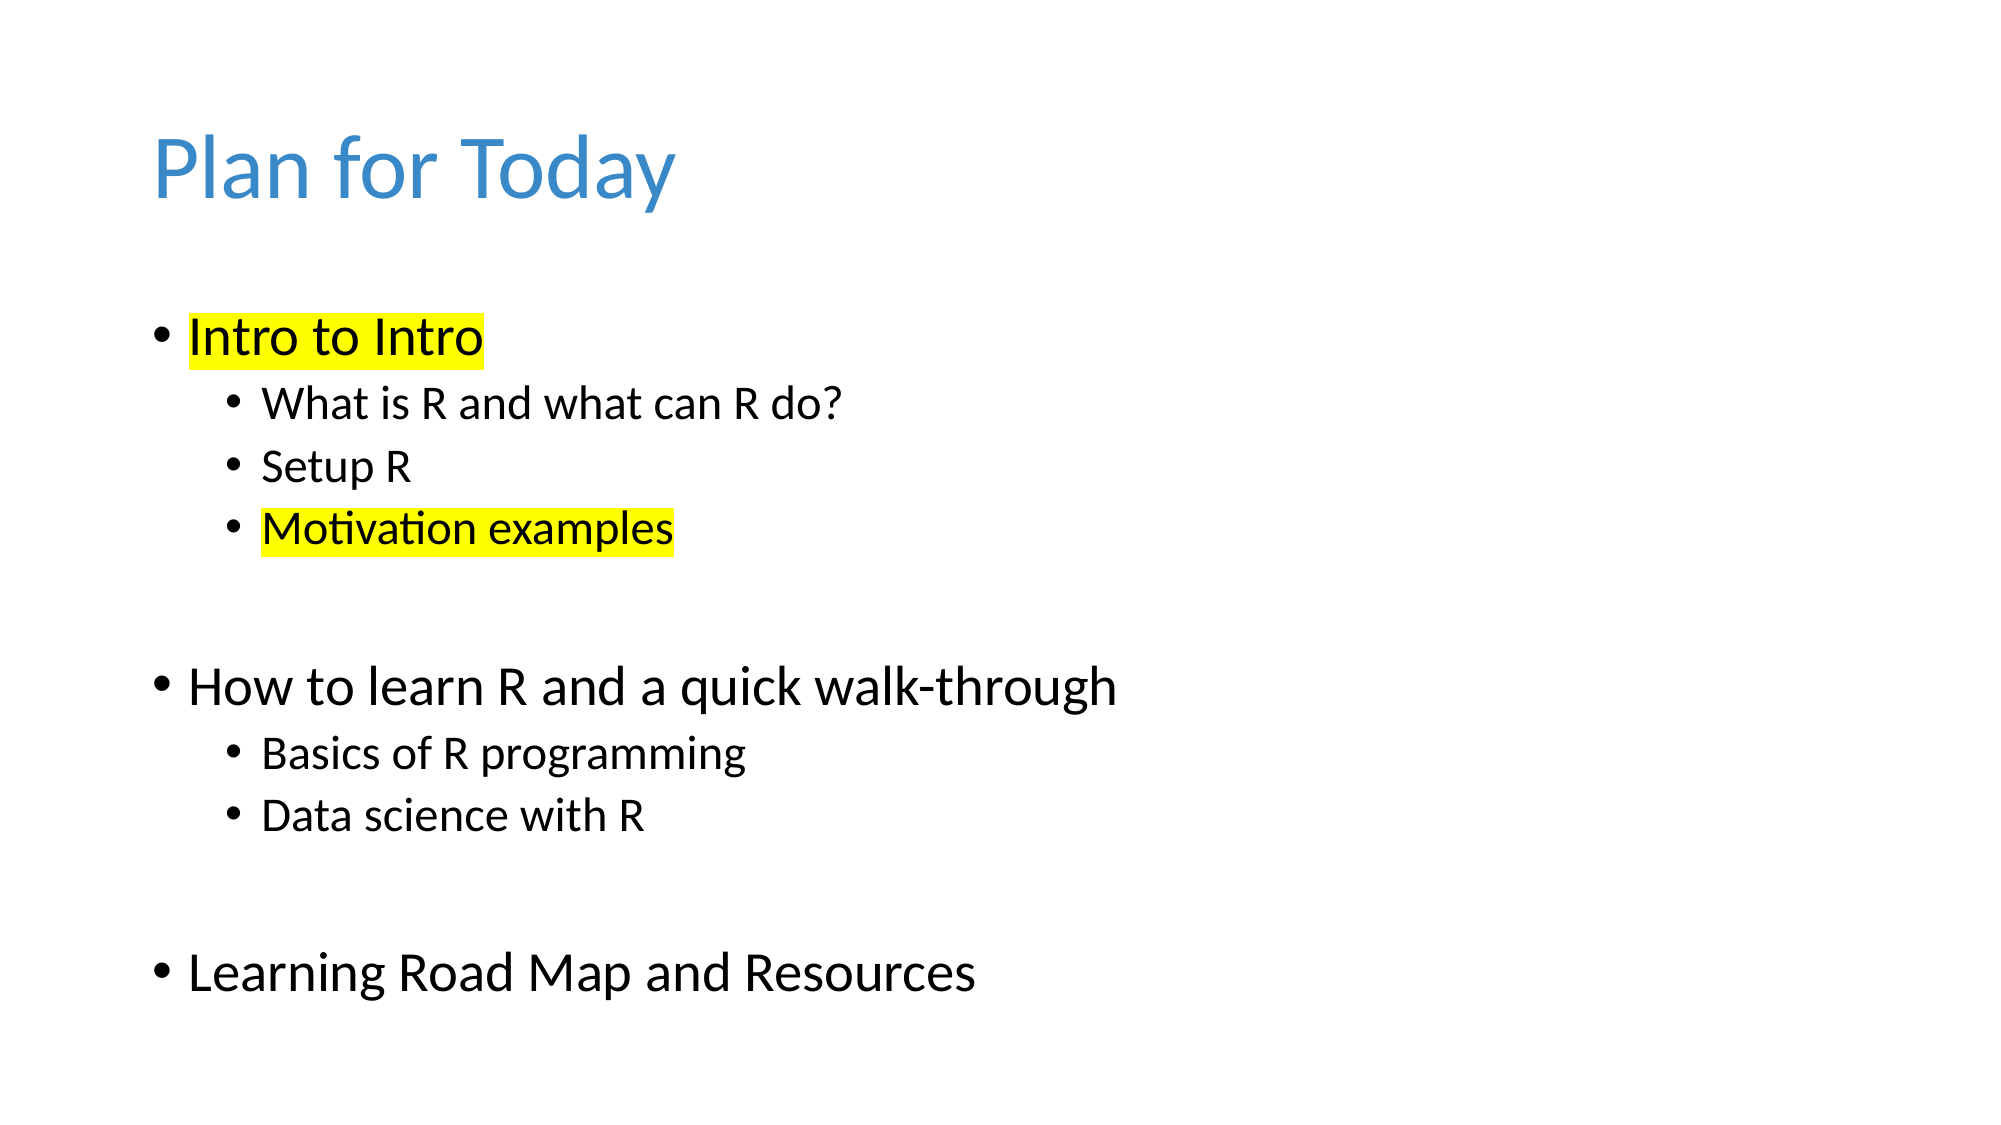

# Plan for Today
Intro to Intro
What is R and what can R do?
Setup R
Motivation examples

How to learn R and a quick walk-through
Basics of R programming
Data science with R

Learning Road Map and Resources